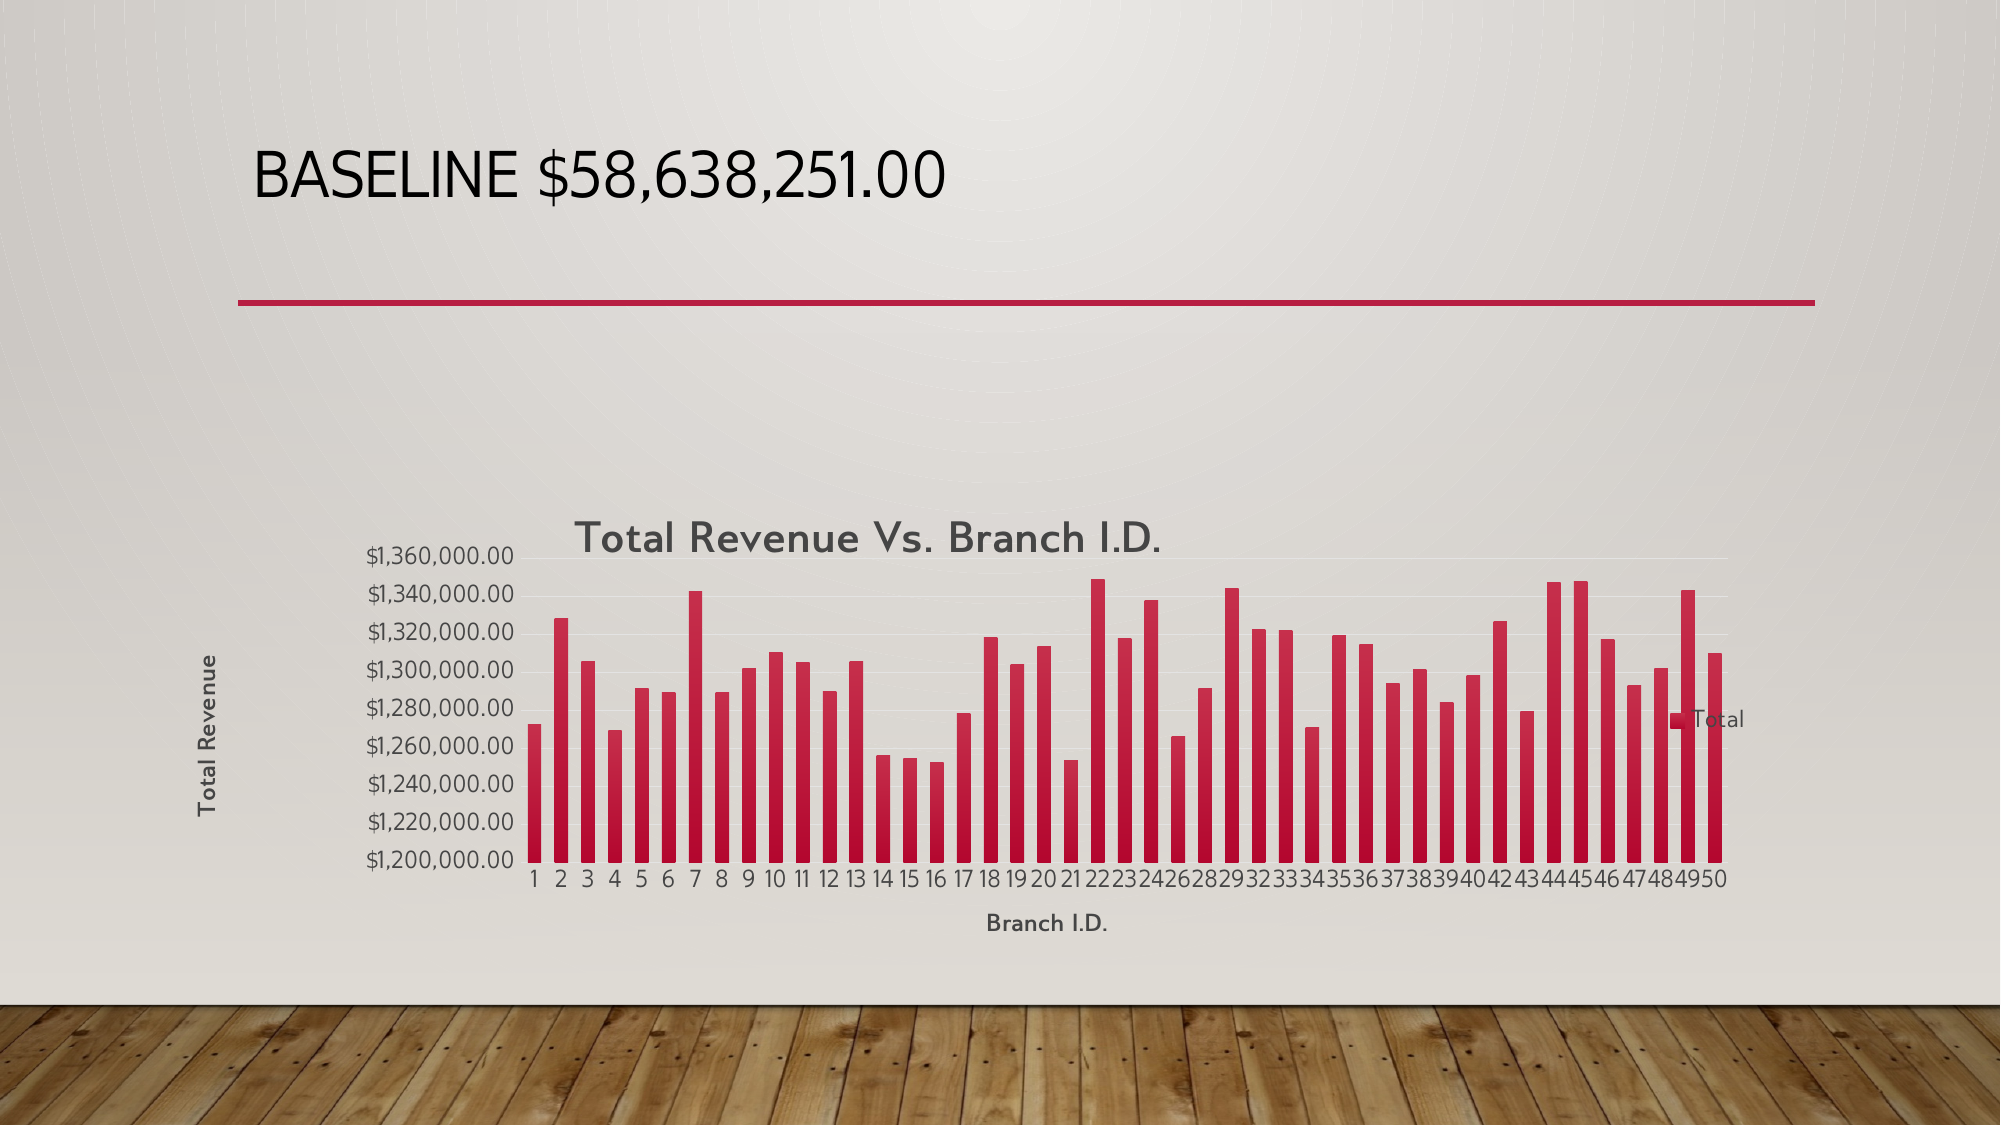

# Baseline $58,638,251.00

### Chart: Total Revenue Vs. Branch I.D.

| Category | Total |
|---|---|
| 1 | 1272434.0 |
| 2 | 1328157.0 |
| 3 | 1305859.0 |
| 4 | 1269659.0 |
| 5 | 1291780.0 |
| 6 | 1289333.0 |
| 7 | 1342374.0 |
| 8 | 1289649.0 |
| 9 | 1302186.0 |
| 10 | 1310309.0 |
| 11 | 1305386.0 |
| 12 | 1289752.0 |
| 13 | 1305738.0 |
| 14 | 1256533.0 |
| 15 | 1254644.0 |
| 16 | 1252617.0 |
| 17 | 1278471.0 |
| 18 | 1318270.0 |
| 19 | 1304347.0 |
| 20 | 1313797.0 |
| 21 | 1253856.0 |
| 22 | 1349072.0 |
| 23 | 1317627.0 |
| 24 | 1338101.0 |
| 26 | 1266472.0 |
| 28 | 1291456.0 |
| 29 | 1344373.0 |
| 32 | 1322748.0 |
| 33 | 1321874.0 |
| 34 | 1271269.0 |
| 35 | 1319484.0 |
| 36 | 1314651.0 |
| 37 | 1294312.0 |
| 38 | 1301362.0 |
| 39 | 1284163.0 |
| 40 | 1298660.0 |
| 42 | 1326660.0 |
| 43 | 1279384.0 |
| 44 | 1347528.0 |
| 45 | 1347909.0 |
| 46 | 1317366.0 |
| 47 | 1293227.0 |
| 48 | 1302356.0 |
| 49 | 1343166.0 |
| 50 | 1309880.0 |